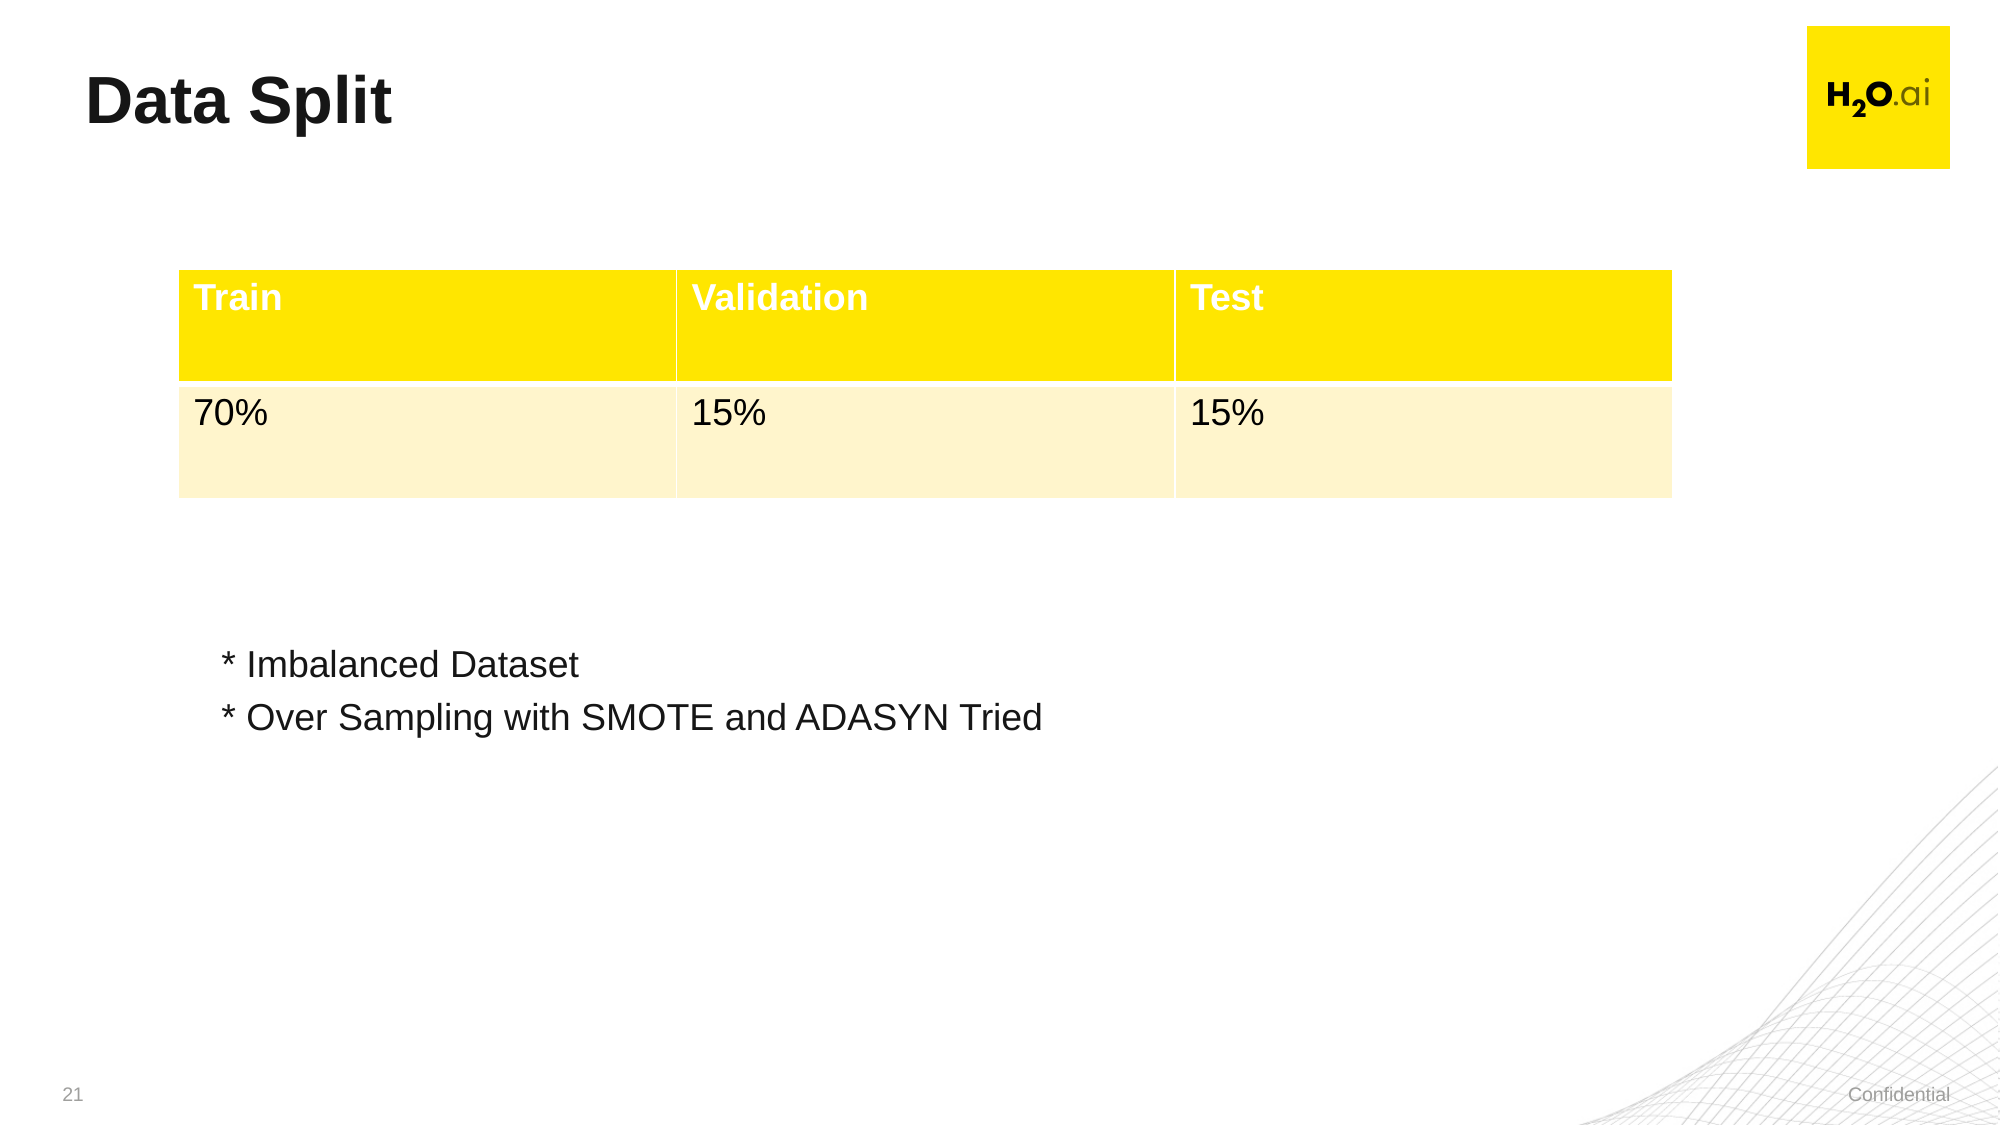

# Data Split
| Train | Validation | Test |
| --- | --- | --- |
| 70% | 15% | 15% |
* Imbalanced Dataset
* Over Sampling with SMOTE and ADASYN Tried